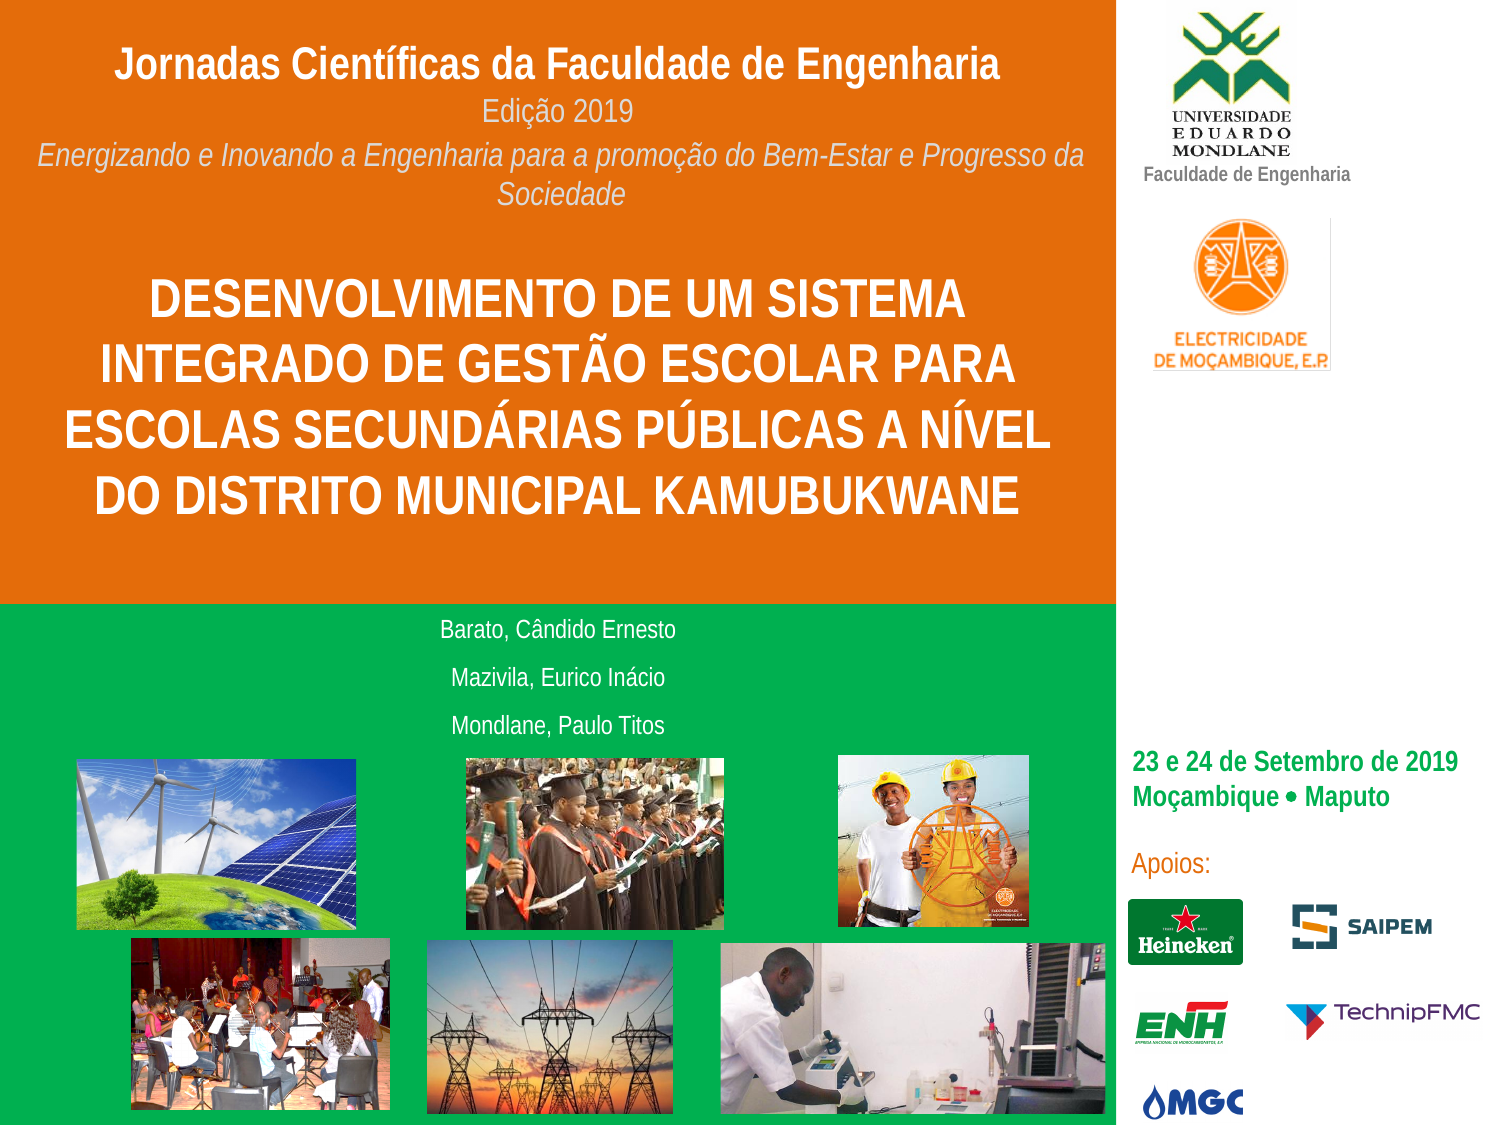

# Desenvolvimento de um sistema integrado de gestão escolar PARA escolas secundárias públicas a nível do distrito municipal Kamubukwane
Barato, Cândido Ernesto
Mazivila, Eurico Inácio
Mondlane, Paulo Titos